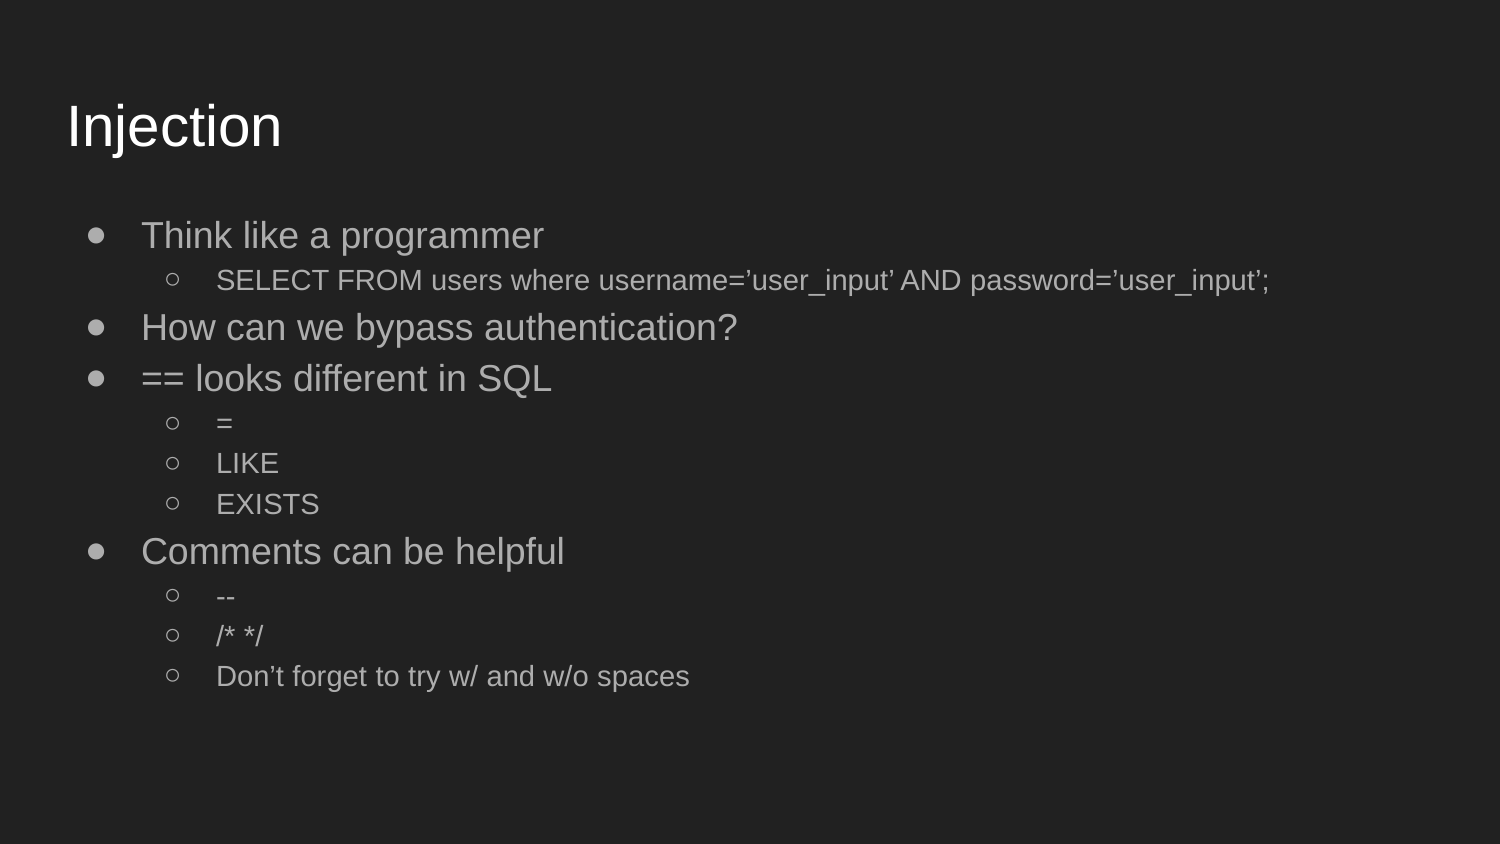

# Injection
Think like a programmer
SELECT FROM users where username=’user_input’ AND password=’user_input’;
How can we bypass authentication?
== looks different in SQL
=
LIKE
EXISTS
Comments can be helpful
--
/* */
Don’t forget to try w/ and w/o spaces